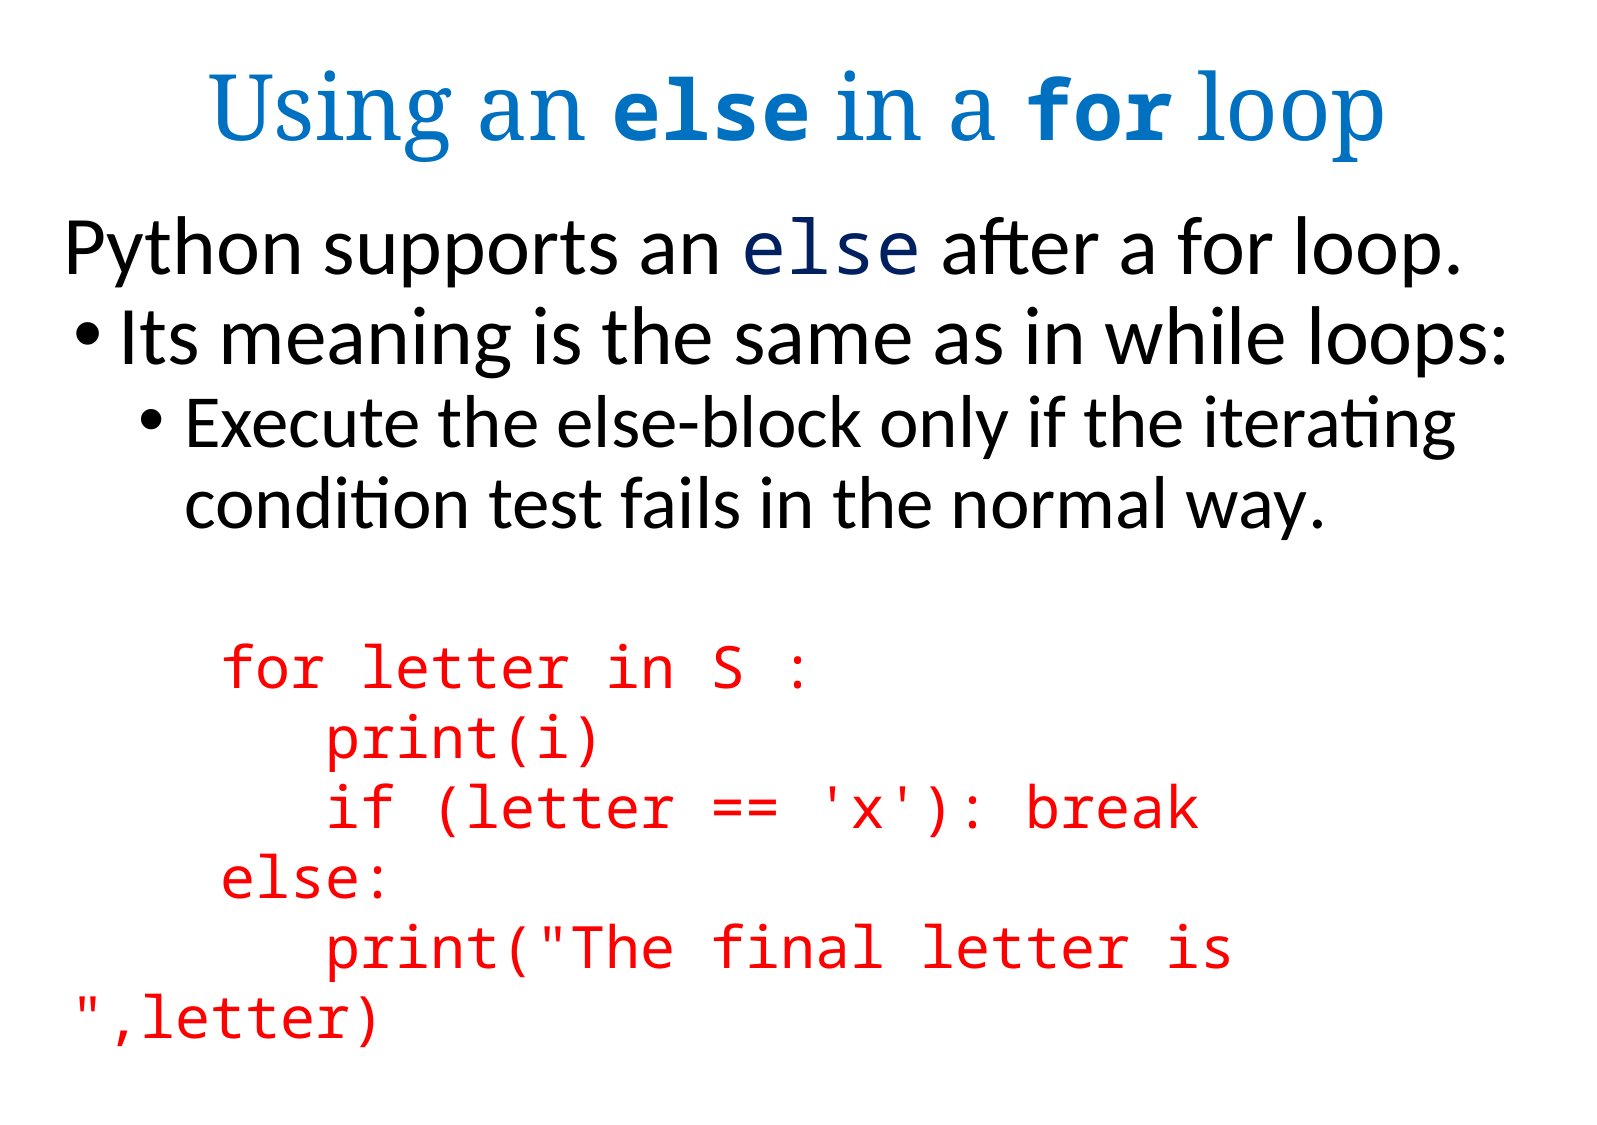

Using an else in a for loop
Python supports an else after a for loop.
Its meaning is the same as in while loops:
Execute the else-block only if the iterating condition test fails in the normal way.

		for letter in S :
		   print(i)
		   if (letter == 'x'): break
		else:
		   print("The final letter is ",letter)